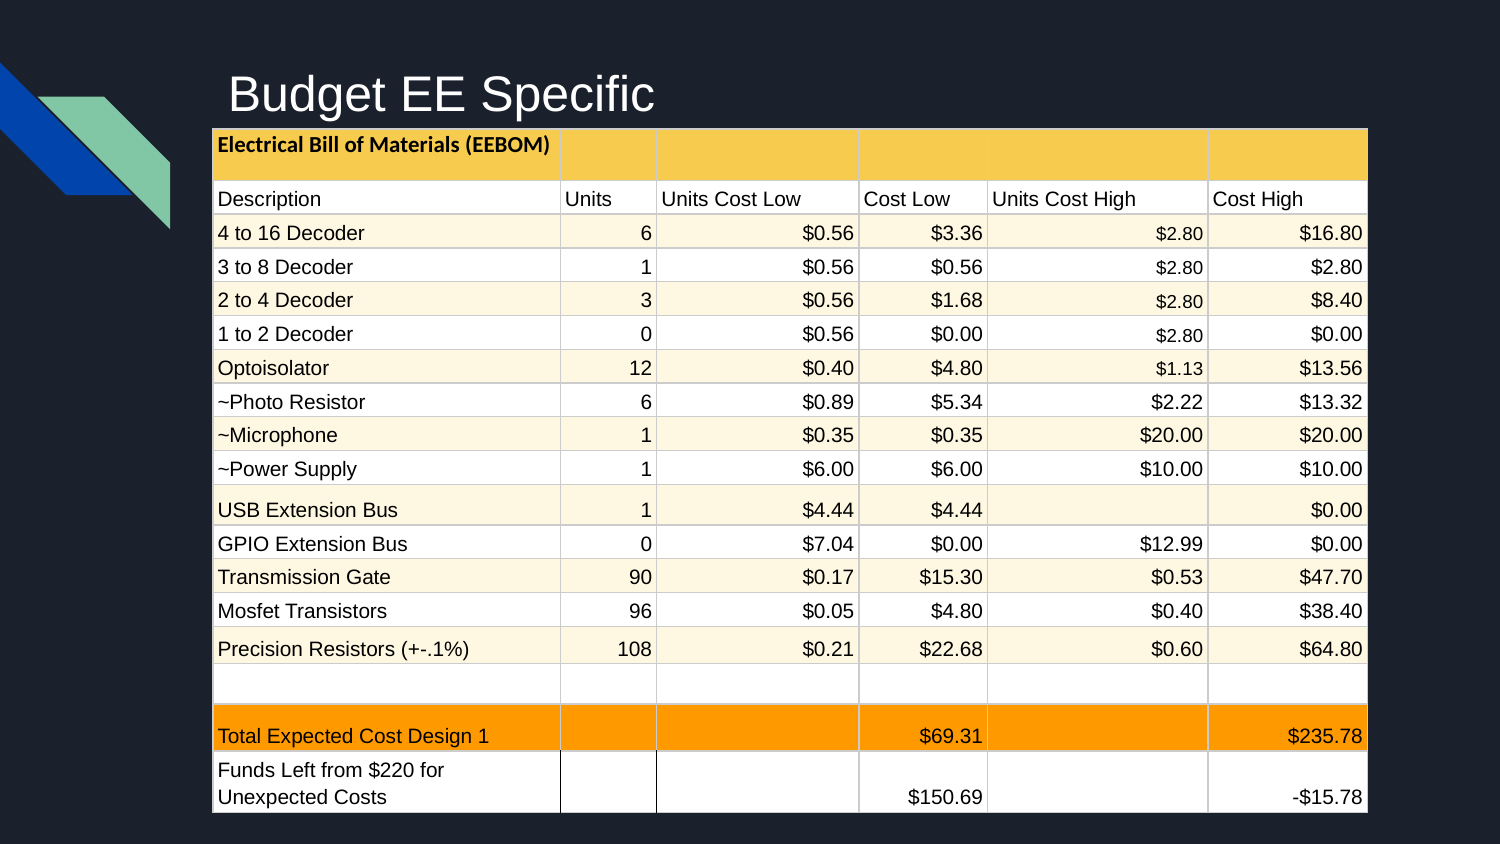

# Budget EE Specific
| Electrical Bill of Materials (EEBOM) |  |  |  |  |  |
| --- | --- | --- | --- | --- | --- |
| Description | Units | Units Cost Low | Cost Low | Units Cost High | Cost High |
| 4 to 16 Decoder | 6 | $0.56 | $3.36 | $2.80 | $16.80 |
| 3 to 8 Decoder | 1 | $0.56 | $0.56 | $2.80 | $2.80 |
| 2 to 4 Decoder | 3 | $0.56 | $1.68 | $2.80 | $8.40 |
| 1 to 2 Decoder | 0 | $0.56 | $0.00 | $2.80 | $0.00 |
| Optoisolator | 12 | $0.40 | $4.80 | $1.13 | $13.56 |
| ~Photo Resistor | 6 | $0.89 | $5.34 | $2.22 | $13.32 |
| ~Microphone | 1 | $0.35 | $0.35 | $20.00 | $20.00 |
| ~Power Supply | 1 | $6.00 | $6.00 | $10.00 | $10.00 |
| USB Extension Bus | 1 | $4.44 | $4.44 |  | $0.00 |
| GPIO Extension Bus | 0 | $7.04 | $0.00 | $12.99 | $0.00 |
| Transmission Gate | 90 | $0.17 | $15.30 | $0.53 | $47.70 |
| Mosfet Transistors | 96 | $0.05 | $4.80 | $0.40 | $38.40 |
| Precision Resistors (+-.1%) | 108 | $0.21 | $22.68 | $0.60 | $64.80 |
|  |  |  |  |  |  |
| Total Expected Cost Design 1 |  |  | $69.31 |  | $235.78 |
| Funds Left from $220 for Unexpected Costs |  |  | $150.69 |  | -$15.78 |